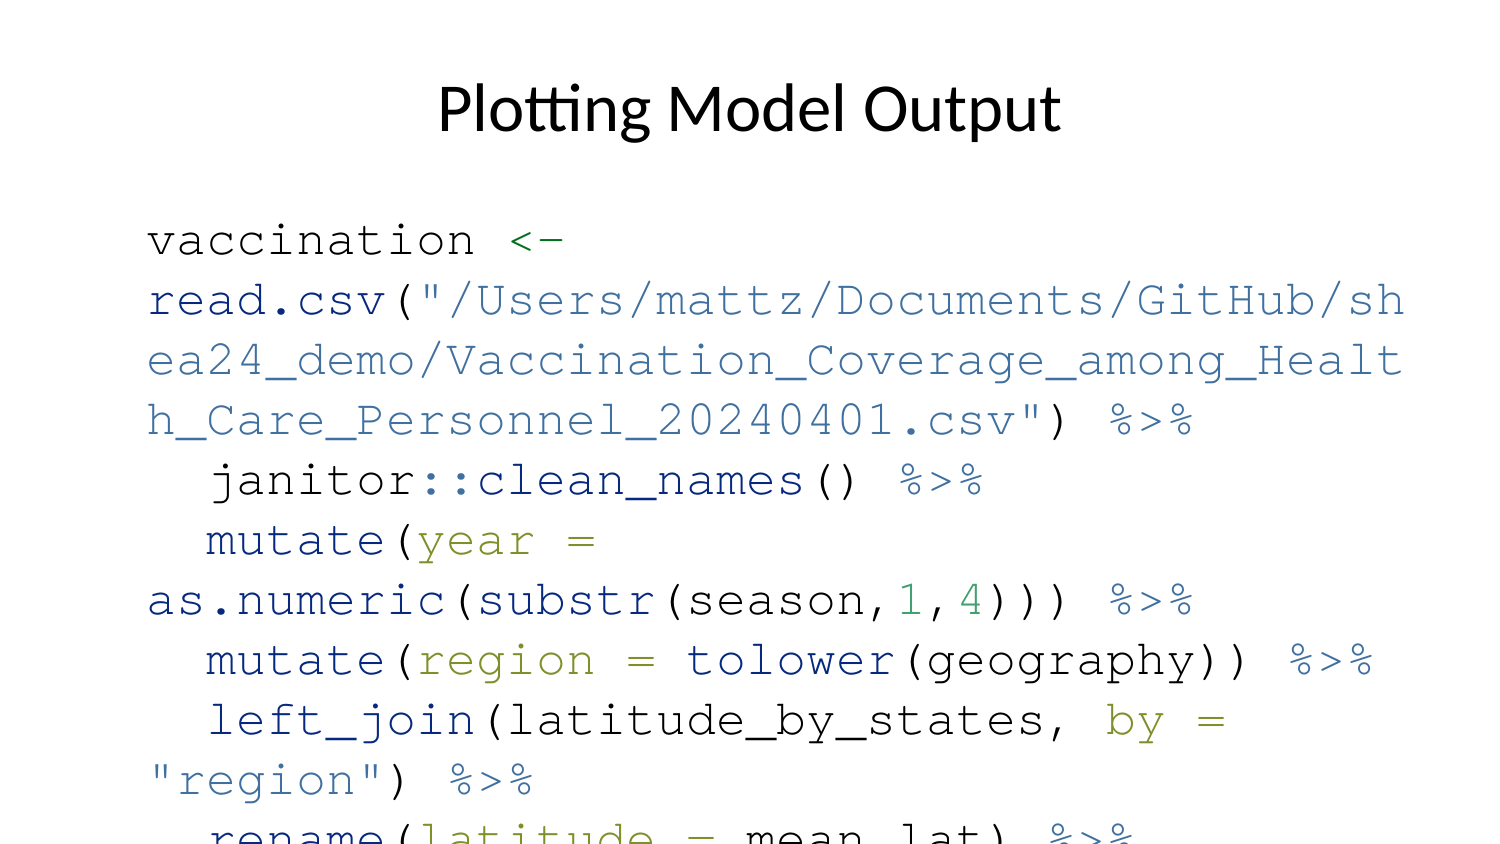

# Plotting Model Output
vaccination <- read.csv("/Users/mattz/Documents/GitHub/shea24_demo/Vaccination_Coverage_among_Health_Care_Personnel_20240401.csv") %>%
  janitor::clean_names() %>%
  mutate(year = as.numeric(substr(season,1,4))) %>%
  mutate(region = tolower(geography)) %>%
  left_join(latitude_by_states, by = "region") %>%
  rename(latitude = mean_lat) %>%
  filter(personnel_type != "All Health Care Personnel")